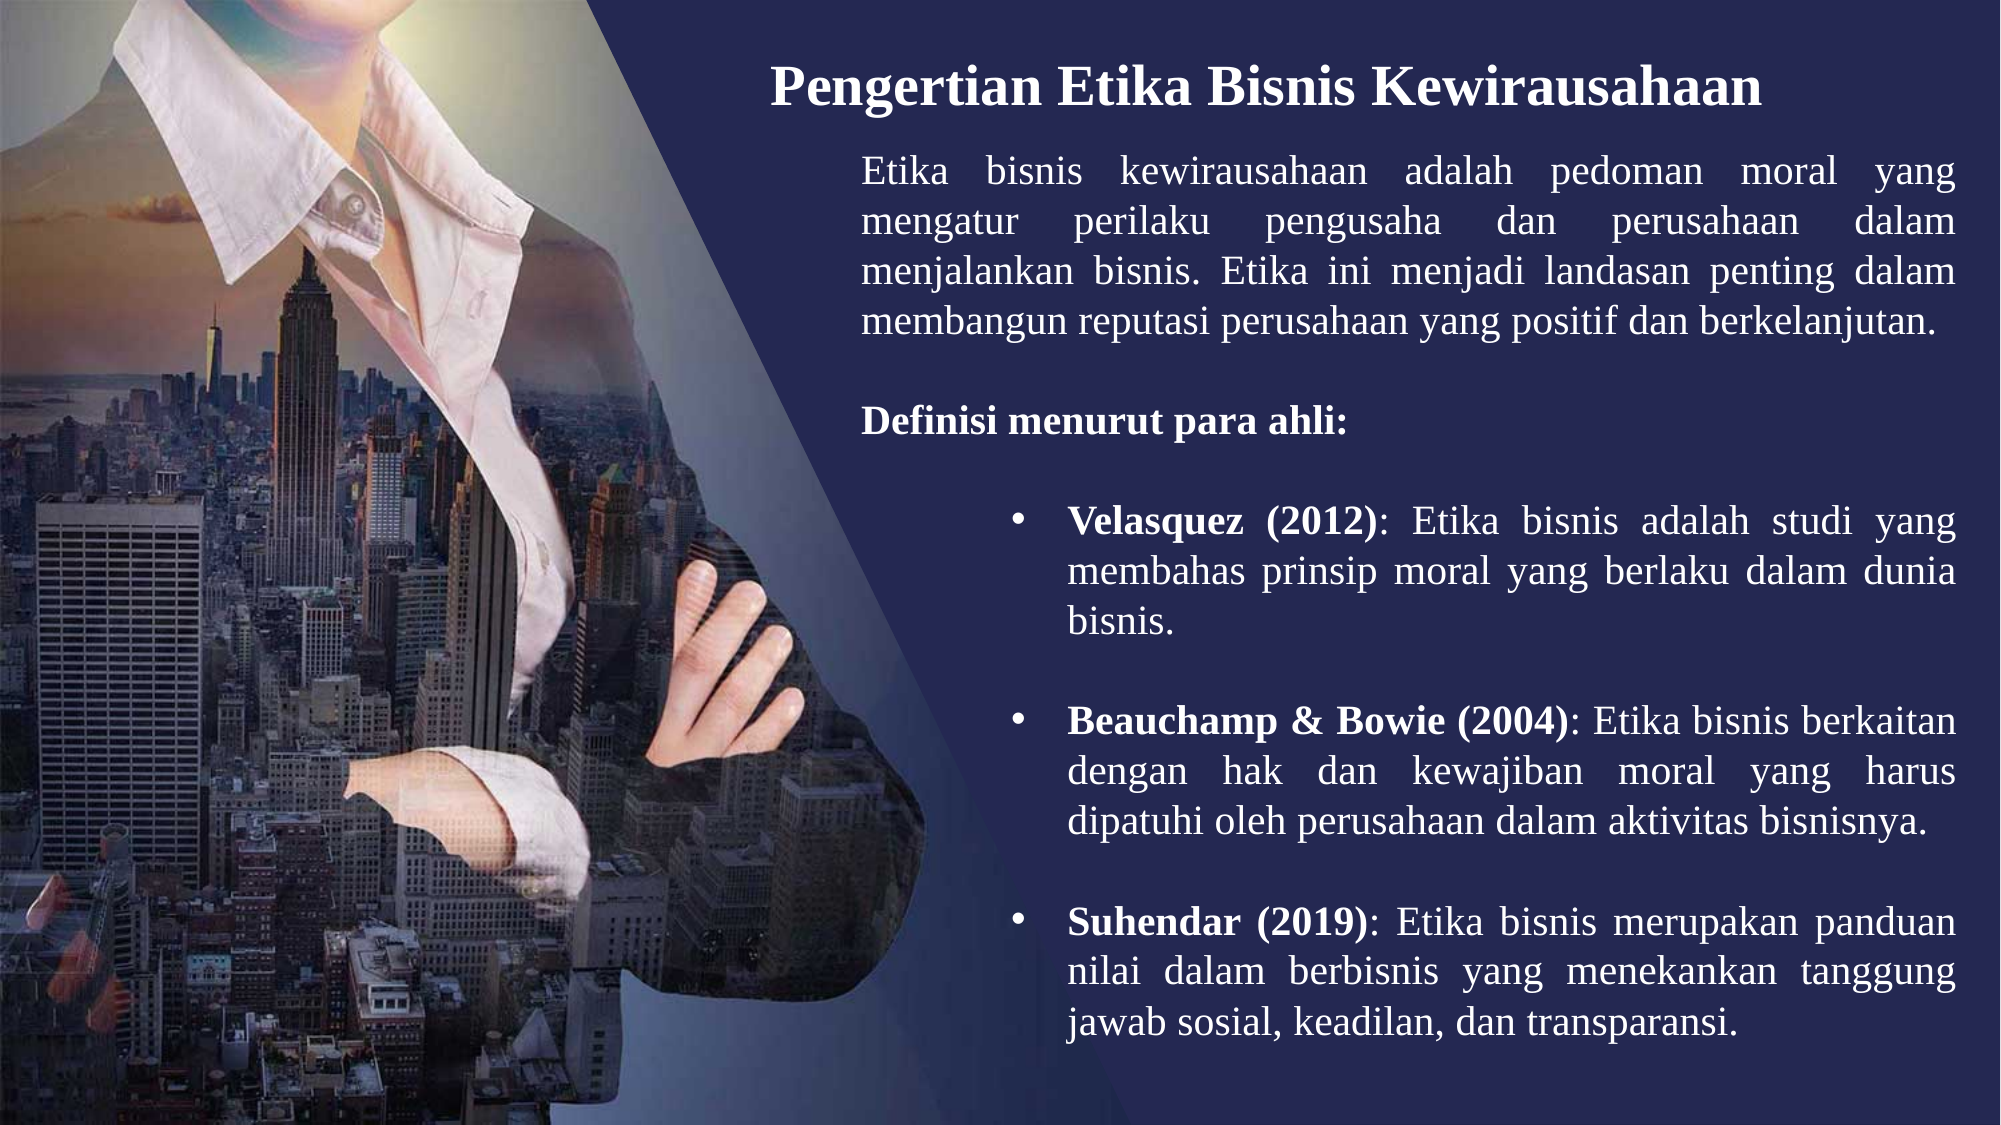

Pengertian Etika Bisnis Kewirausahaan
Etika bisnis kewirausahaan adalah pedoman moral yang mengatur perilaku pengusaha dan perusahaan dalam menjalankan bisnis. Etika ini menjadi landasan penting dalam membangun reputasi perusahaan yang positif dan berkelanjutan.

Definisi menurut para ahli:

Velasquez (2012): Etika bisnis adalah studi yang membahas prinsip moral yang berlaku dalam dunia bisnis.

Beauchamp & Bowie (2004): Etika bisnis berkaitan dengan hak dan kewajiban moral yang harus dipatuhi oleh perusahaan dalam aktivitas bisnisnya.

Suhendar (2019): Etika bisnis merupakan panduan nilai dalam berbisnis yang menekankan tanggung jawab sosial, keadilan, dan transparansi.